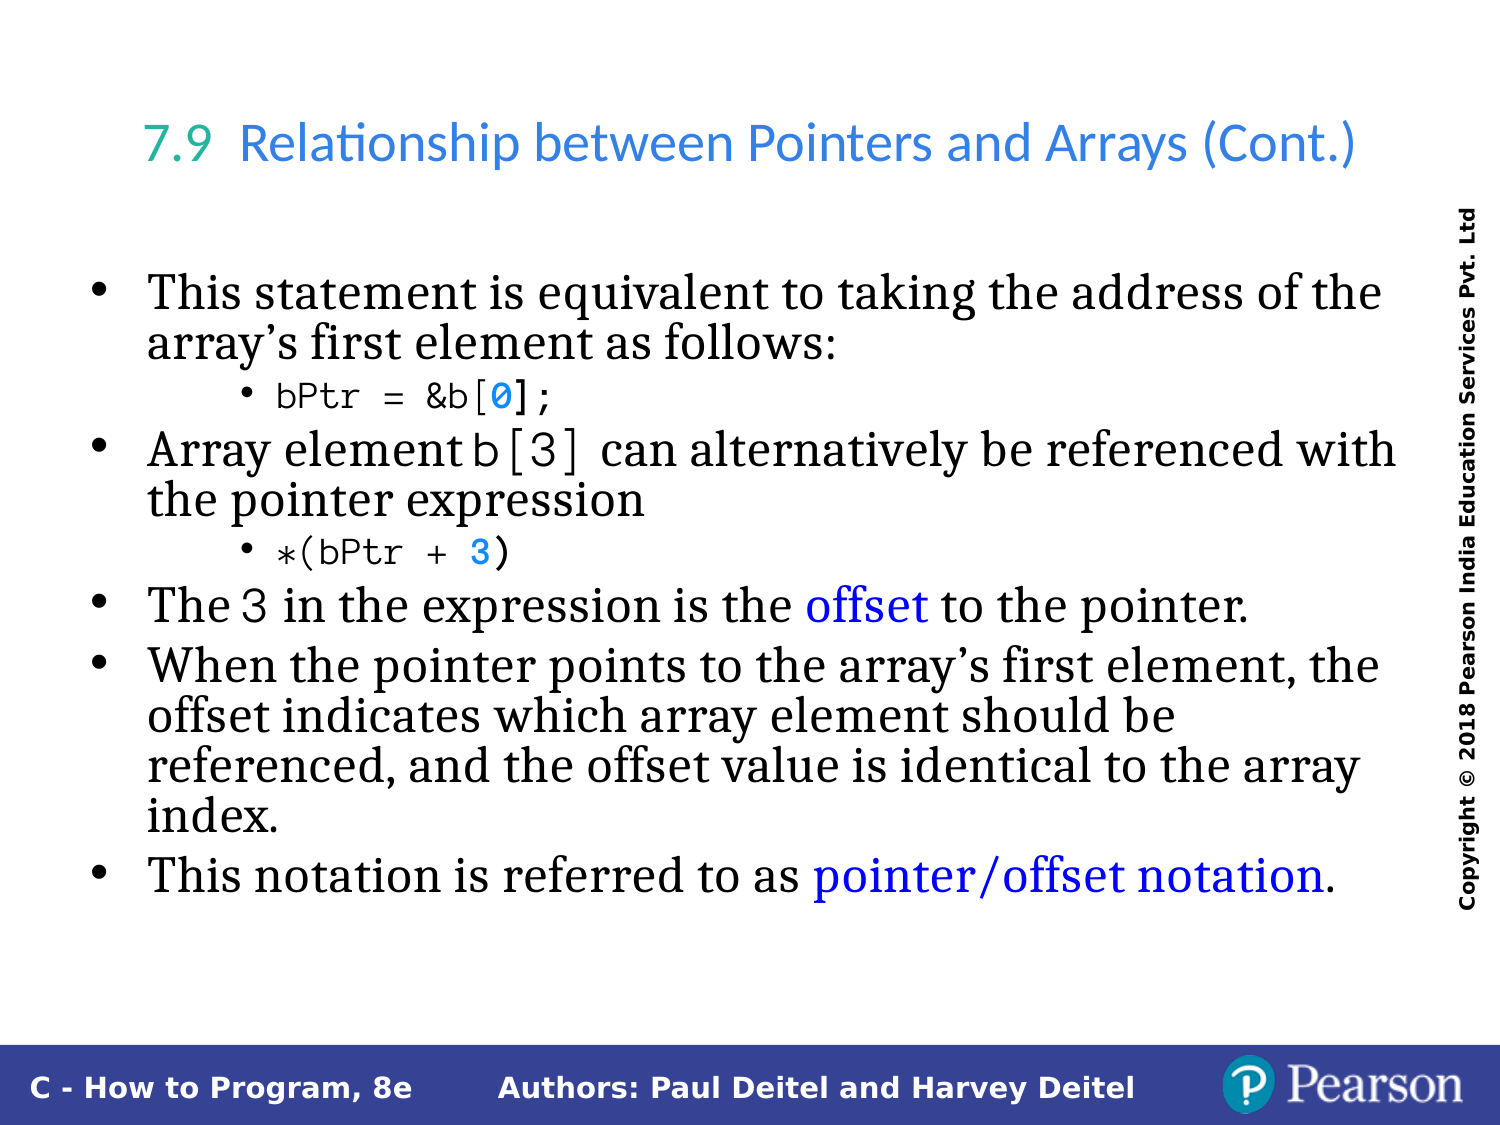

# 7.9  Relationship between Pointers and Arrays (Cont.)
This statement is equivalent to taking the address of the array’s first element as follows:
bPtr = &b[0];
Array element b[3] can alternatively be referenced with the pointer expression
*(bPtr + 3)
The 3 in the expression is the offset to the pointer.
When the pointer points to the array’s first element, the offset indicates which array element should be referenced, and the offset value is identical to the array index.
This notation is referred to as pointer/offset notation.